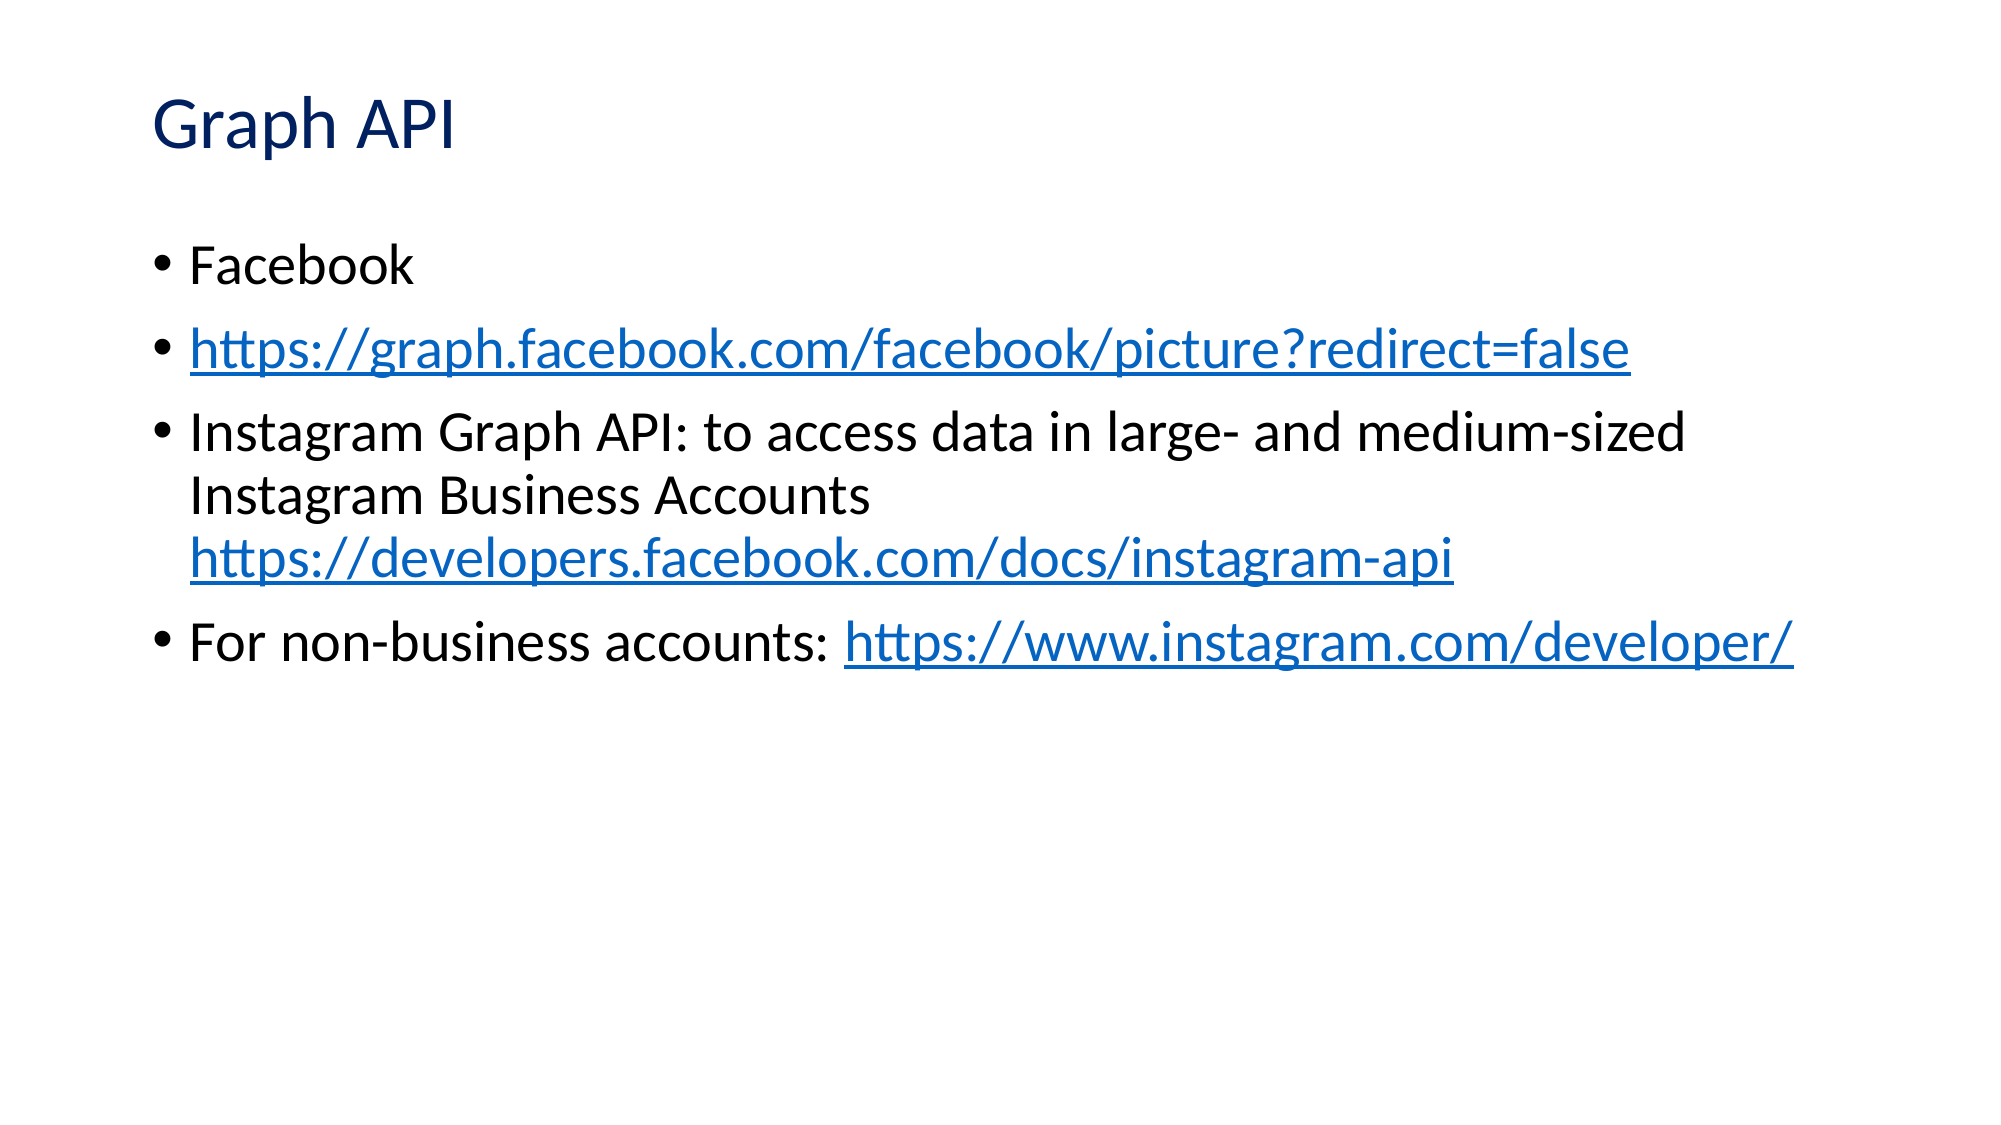

# Graph API
Facebook
https://graph.facebook.com/facebook/picture?redirect=false
Instagram Graph API: to access data in large- and medium-sized Instagram Business Accounts https://developers.facebook.com/docs/instagram-api
For non-business accounts: https://www.instagram.com/developer/